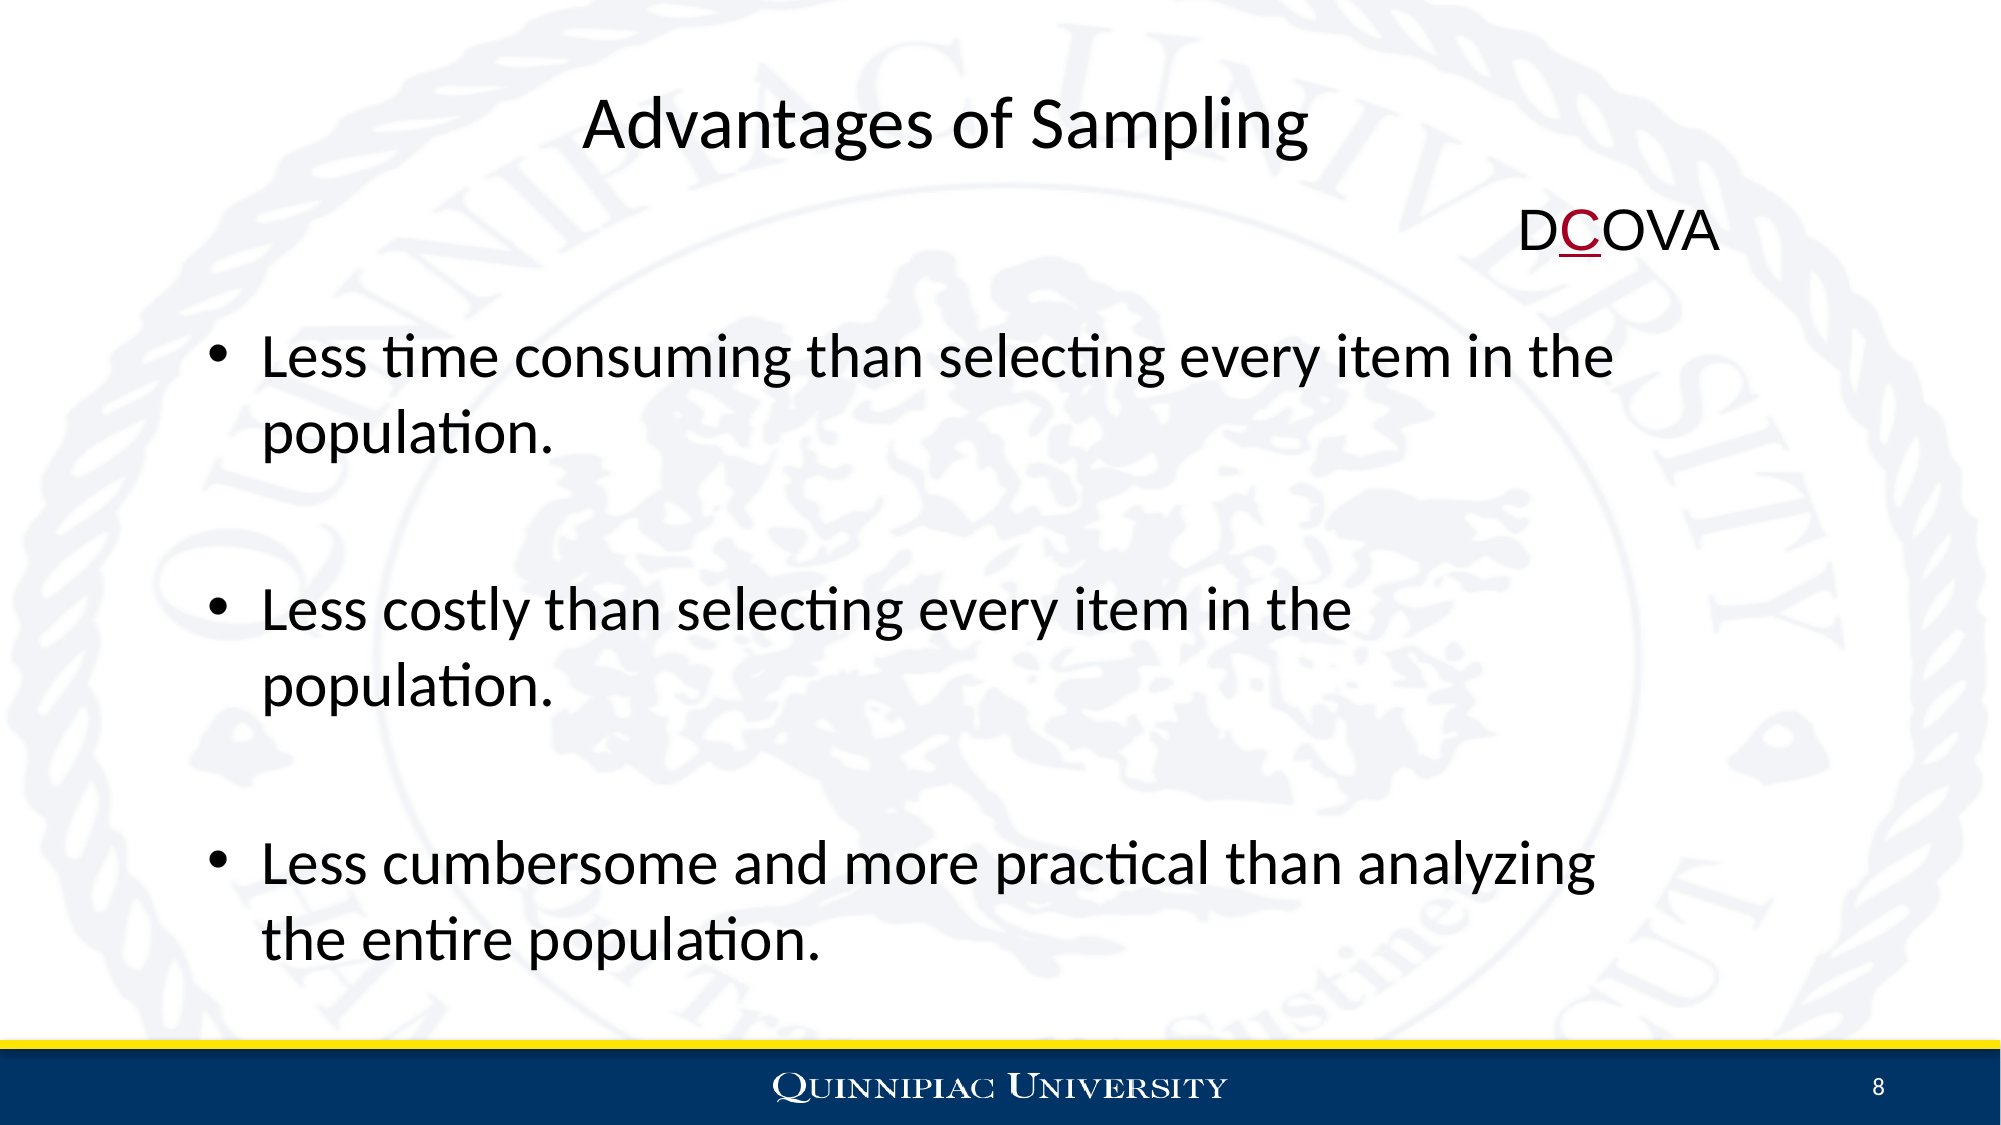

Advantages of Sampling
DCOVA
Less time consuming than selecting every item in the population.

Less costly than selecting every item in the population.

Less cumbersome and more practical than analyzing the entire population.
8